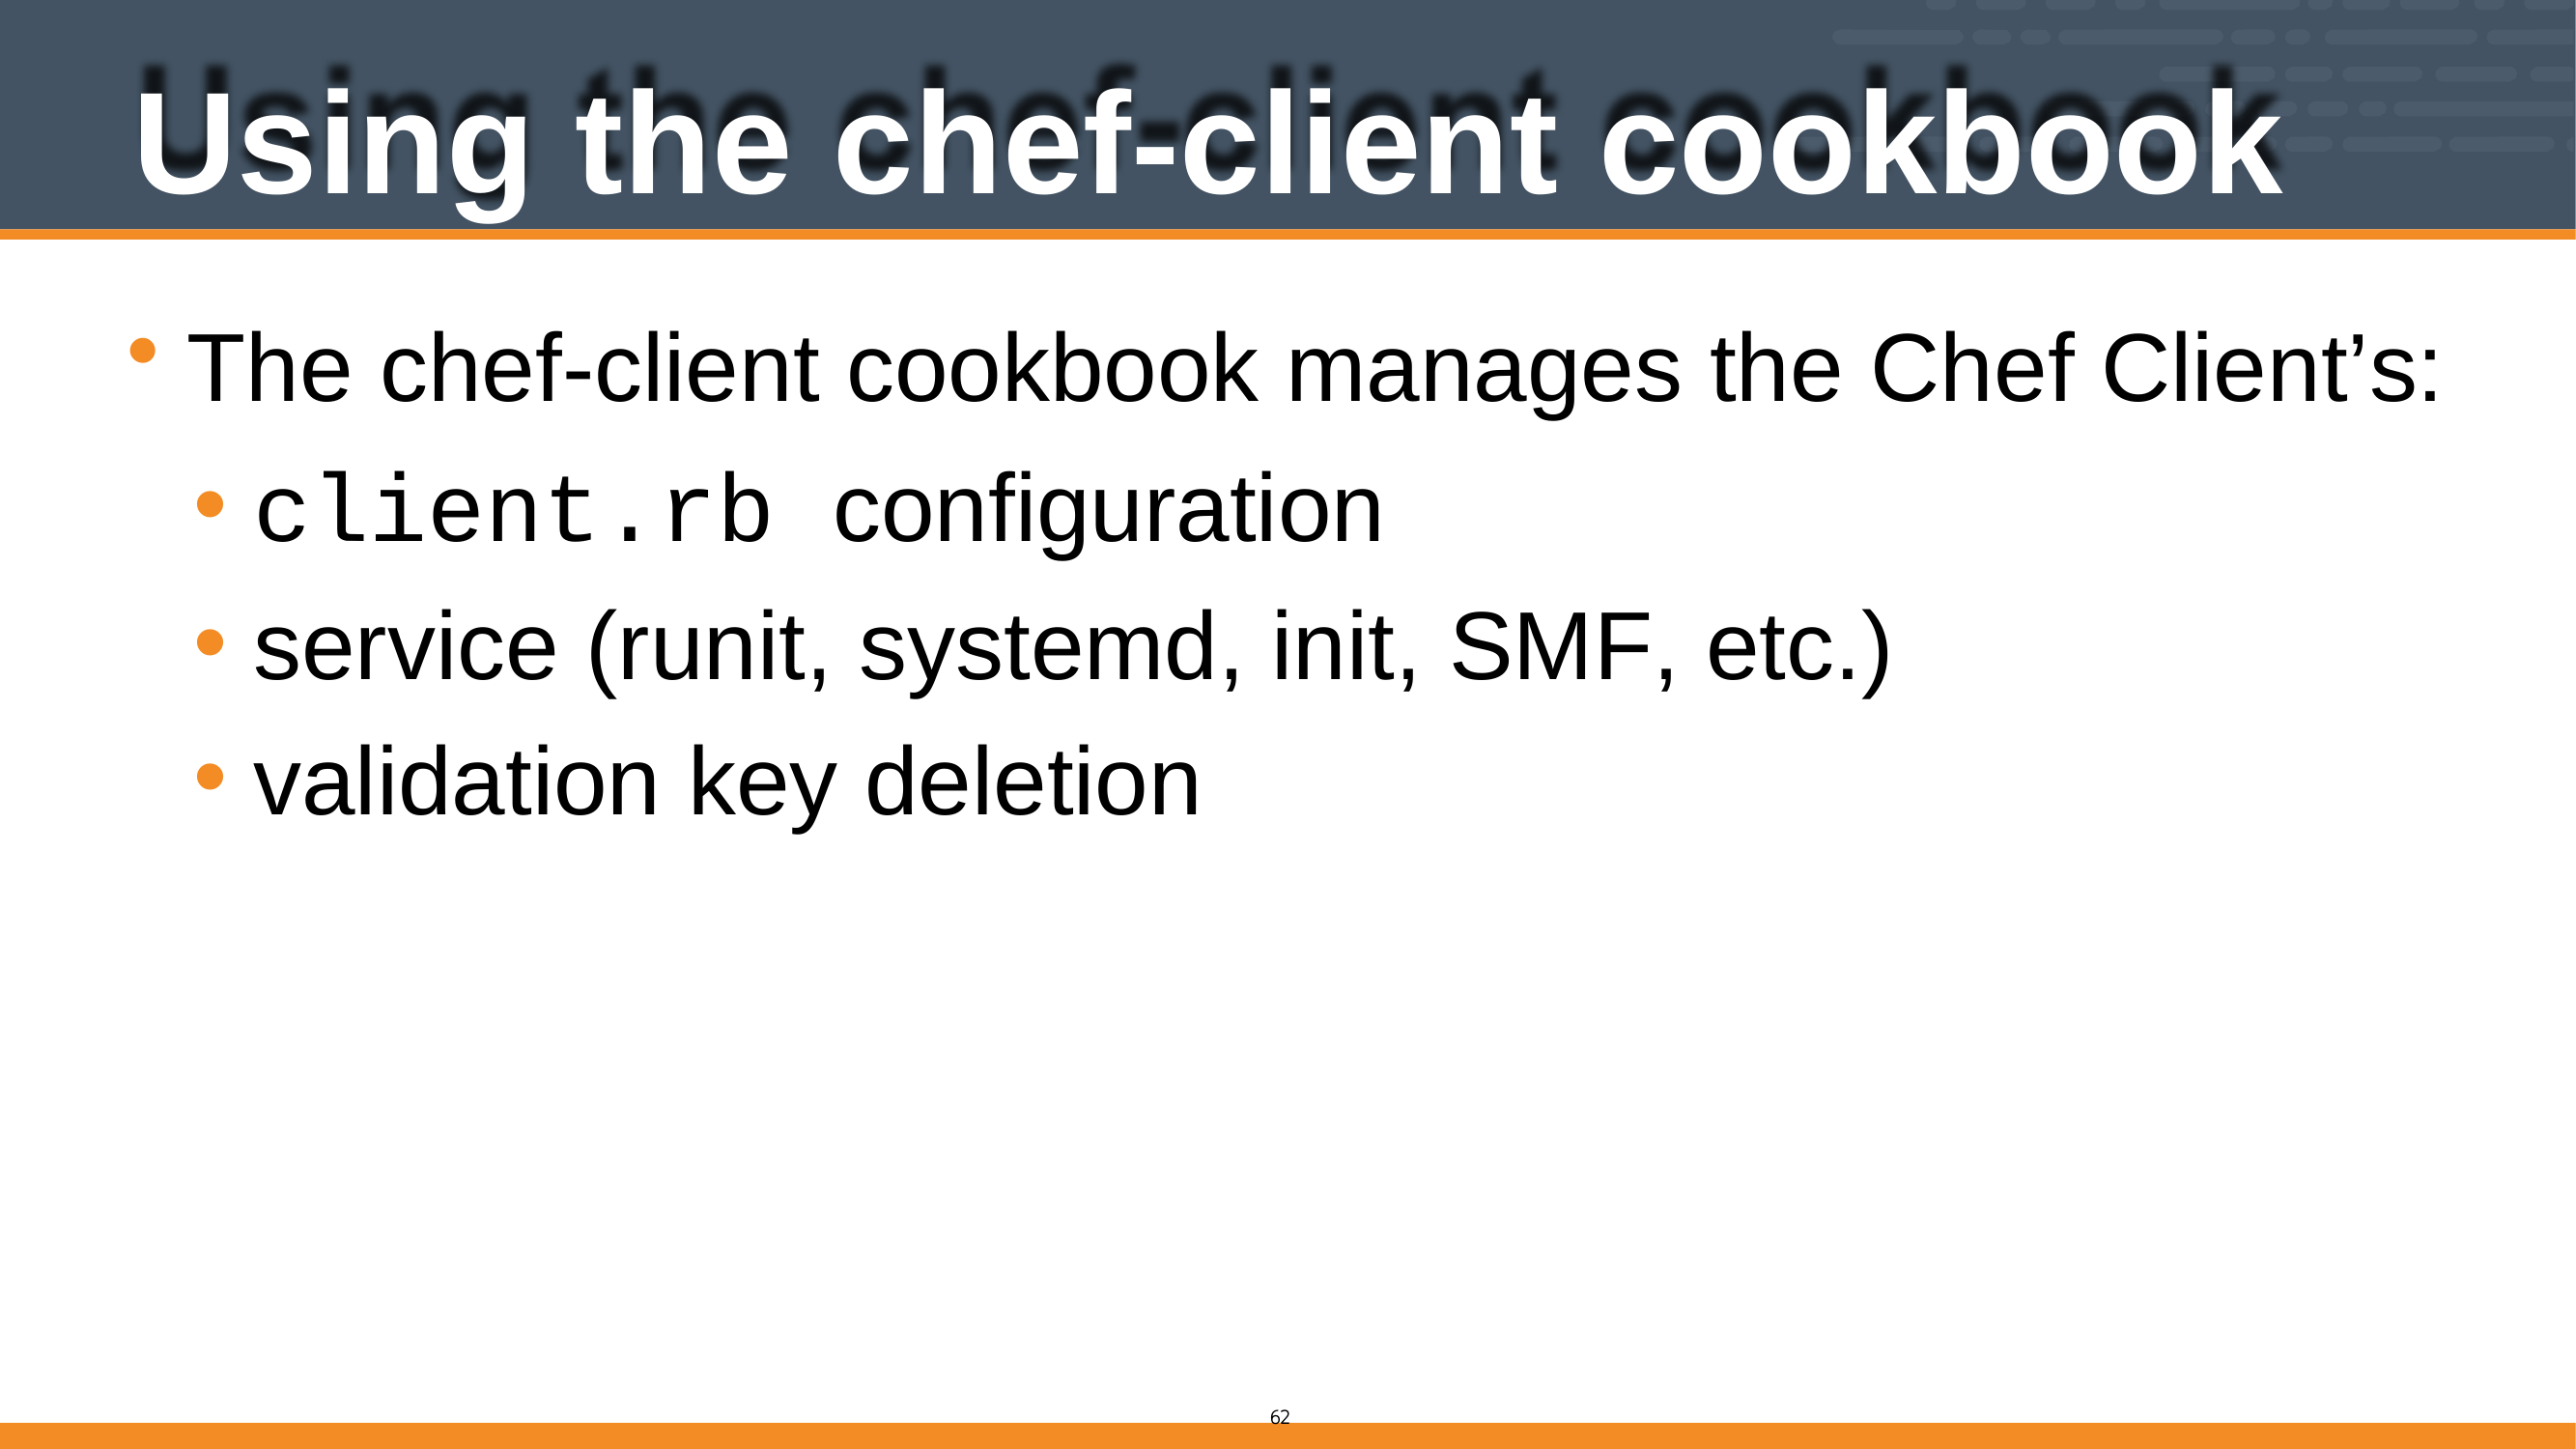

# Using the chef-client cookbook

The chef-client cookbook manages the Chef Client’s:
client.rb configuration
service (runit, systemd, init, SMF, etc.)
validation key deletion
62